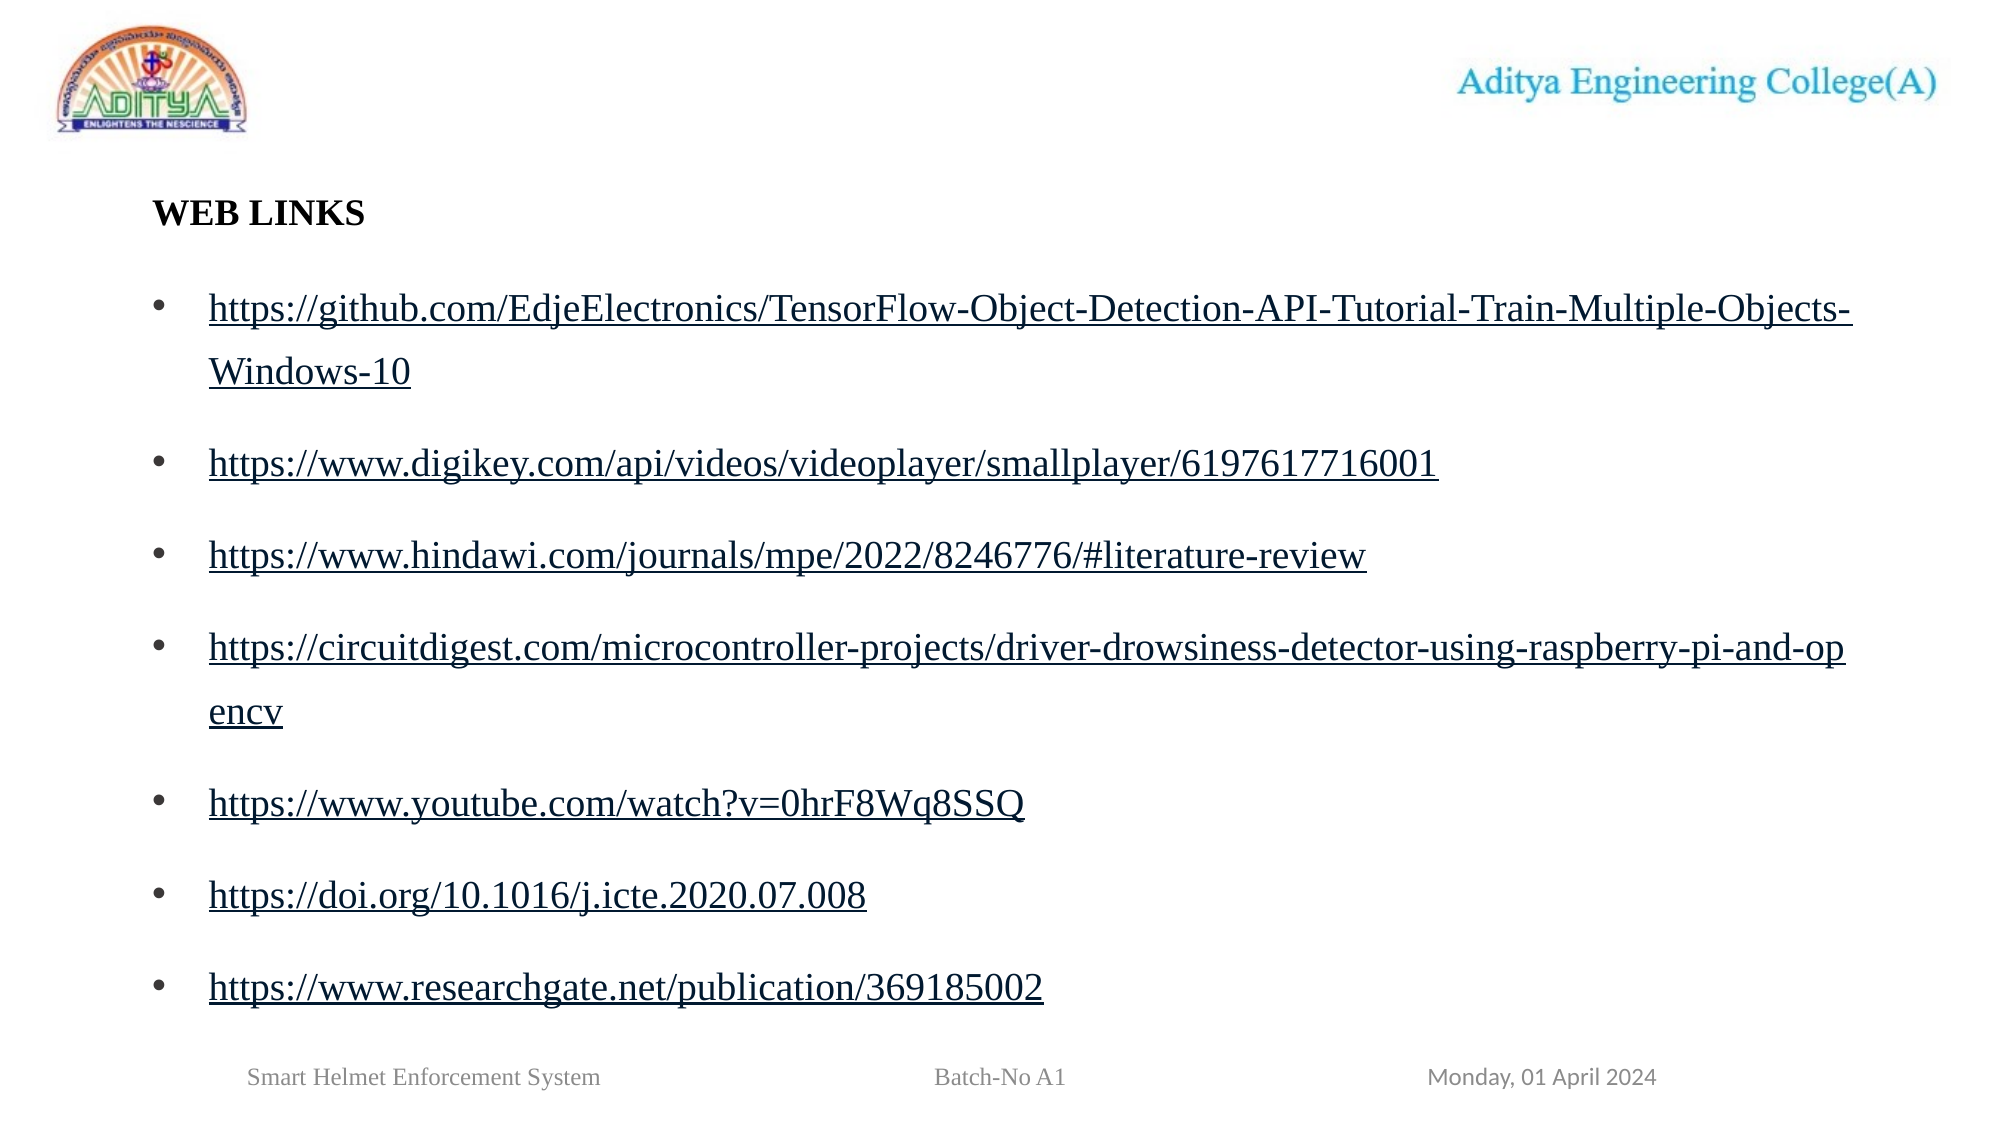

WEB LINKS
https://github.com/EdjeElectronics/TensorFlow-Object-Detection-API-Tutorial-Train-Multiple-Objects-Windows-10
https://www.digikey.com/api/videos/videoplayer/smallplayer/6197617716001
https://www.hindawi.com/journals/mpe/2022/8246776/#literature-review
https://circuitdigest.com/microcontroller-projects/driver-drowsiness-detector-using-raspberry-pi-and-opencv
https://www.youtube.com/watch?v=0hrF8Wq8SSQ
https://doi.org/10.1016/j.icte.2020.07.008
https://www.researchgate.net/publication/369185002

49
Monday, 01 April 2024
Smart Helmet Enforcement System	                                      Batch-No A1